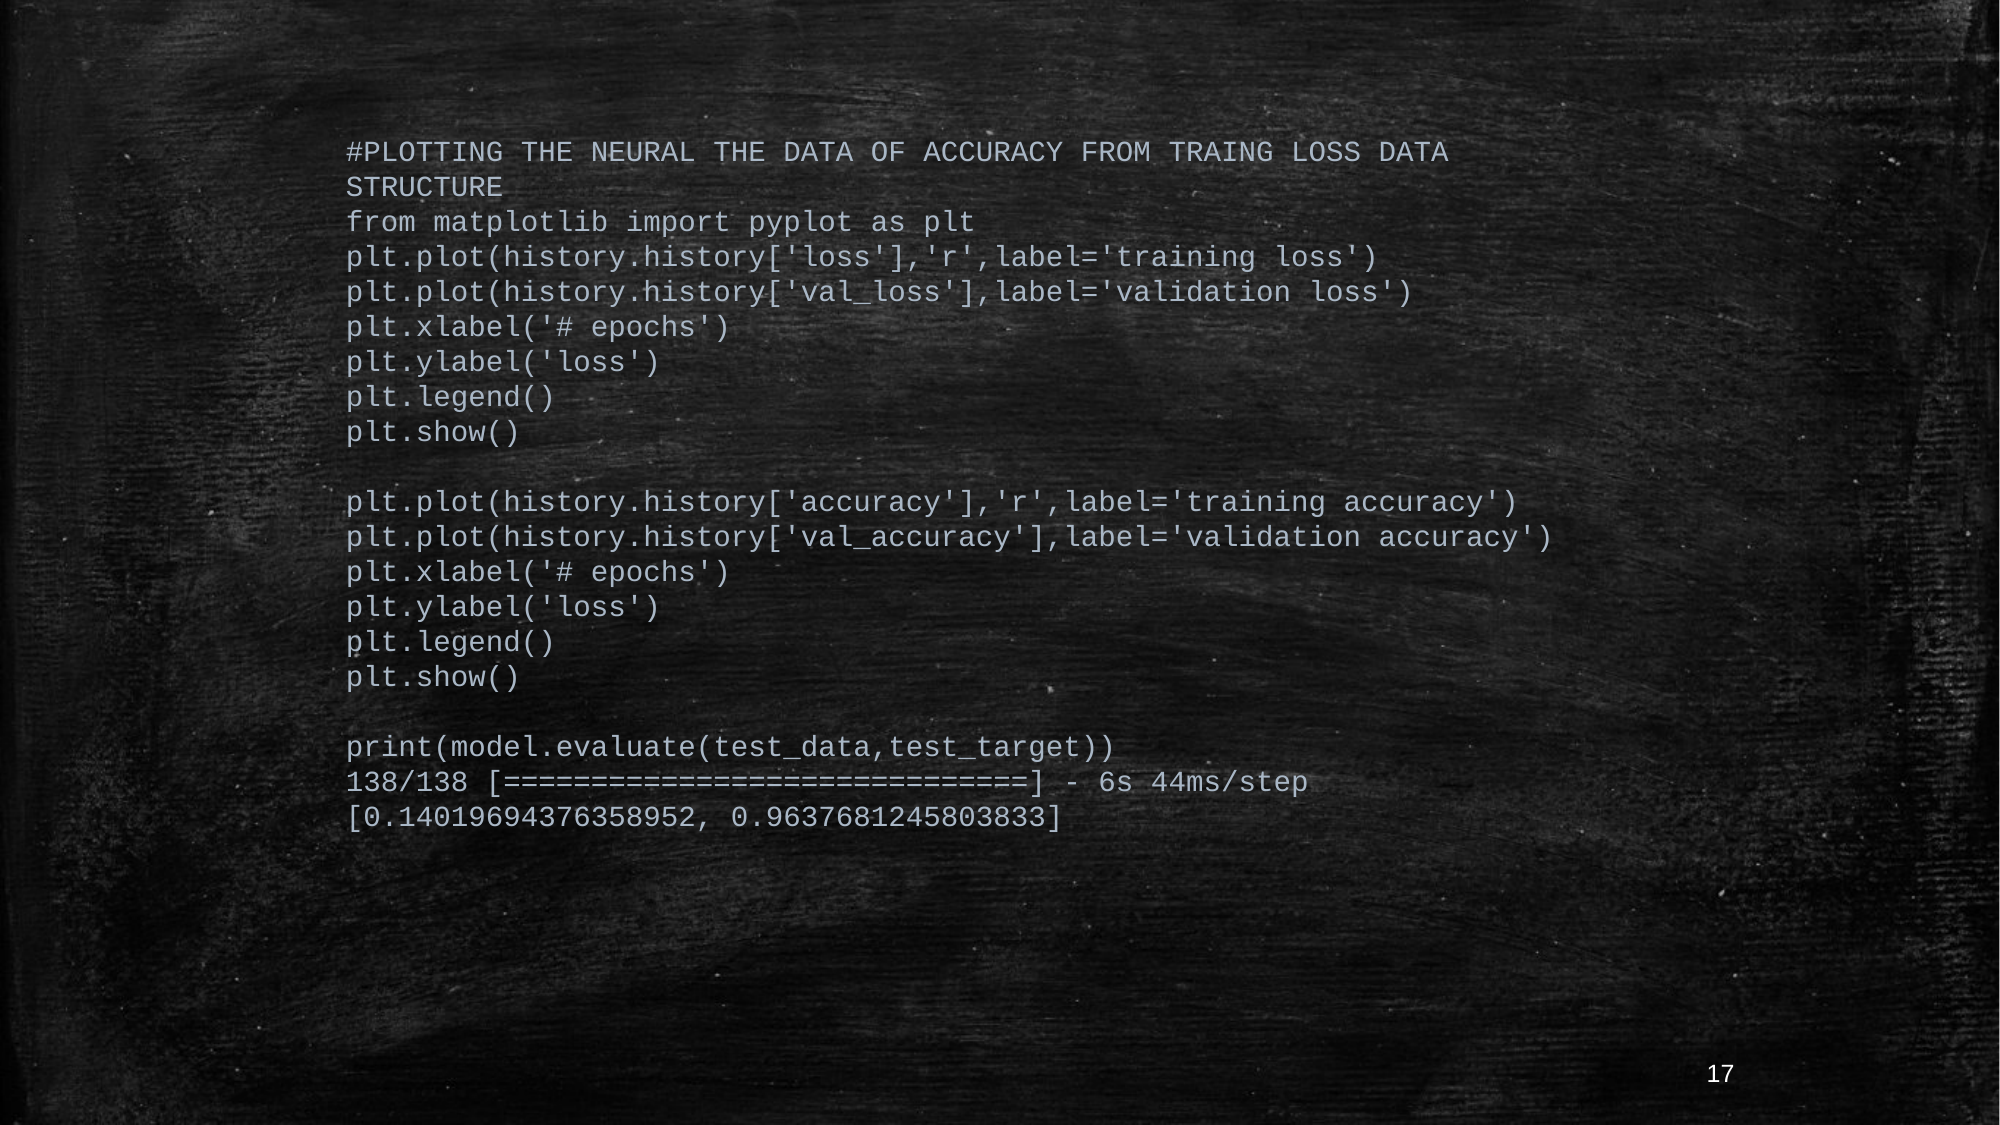

#PLOTTING THE NEURAL THE DATA OF ACCURACY FROM TRAING LOSS DATA STRUCTURE
from matplotlib import pyplot as plt
plt.plot(history.history['loss'],'r',label='training loss')
plt.plot(history.history['val_loss'],label='validation loss')
plt.xlabel('# epochs')
plt.ylabel('loss')
plt.legend()
plt.show()
plt.plot(history.history['accuracy'],'r',label='training accuracy')
plt.plot(history.history['val_accuracy'],label='validation accuracy')
plt.xlabel('# epochs')
plt.ylabel('loss')
plt.legend()
plt.show()
print(model.evaluate(test_data,test_target))
138/138 [==============================] - 6s 44ms/step
[0.14019694376358952, 0.9637681245803833]
17